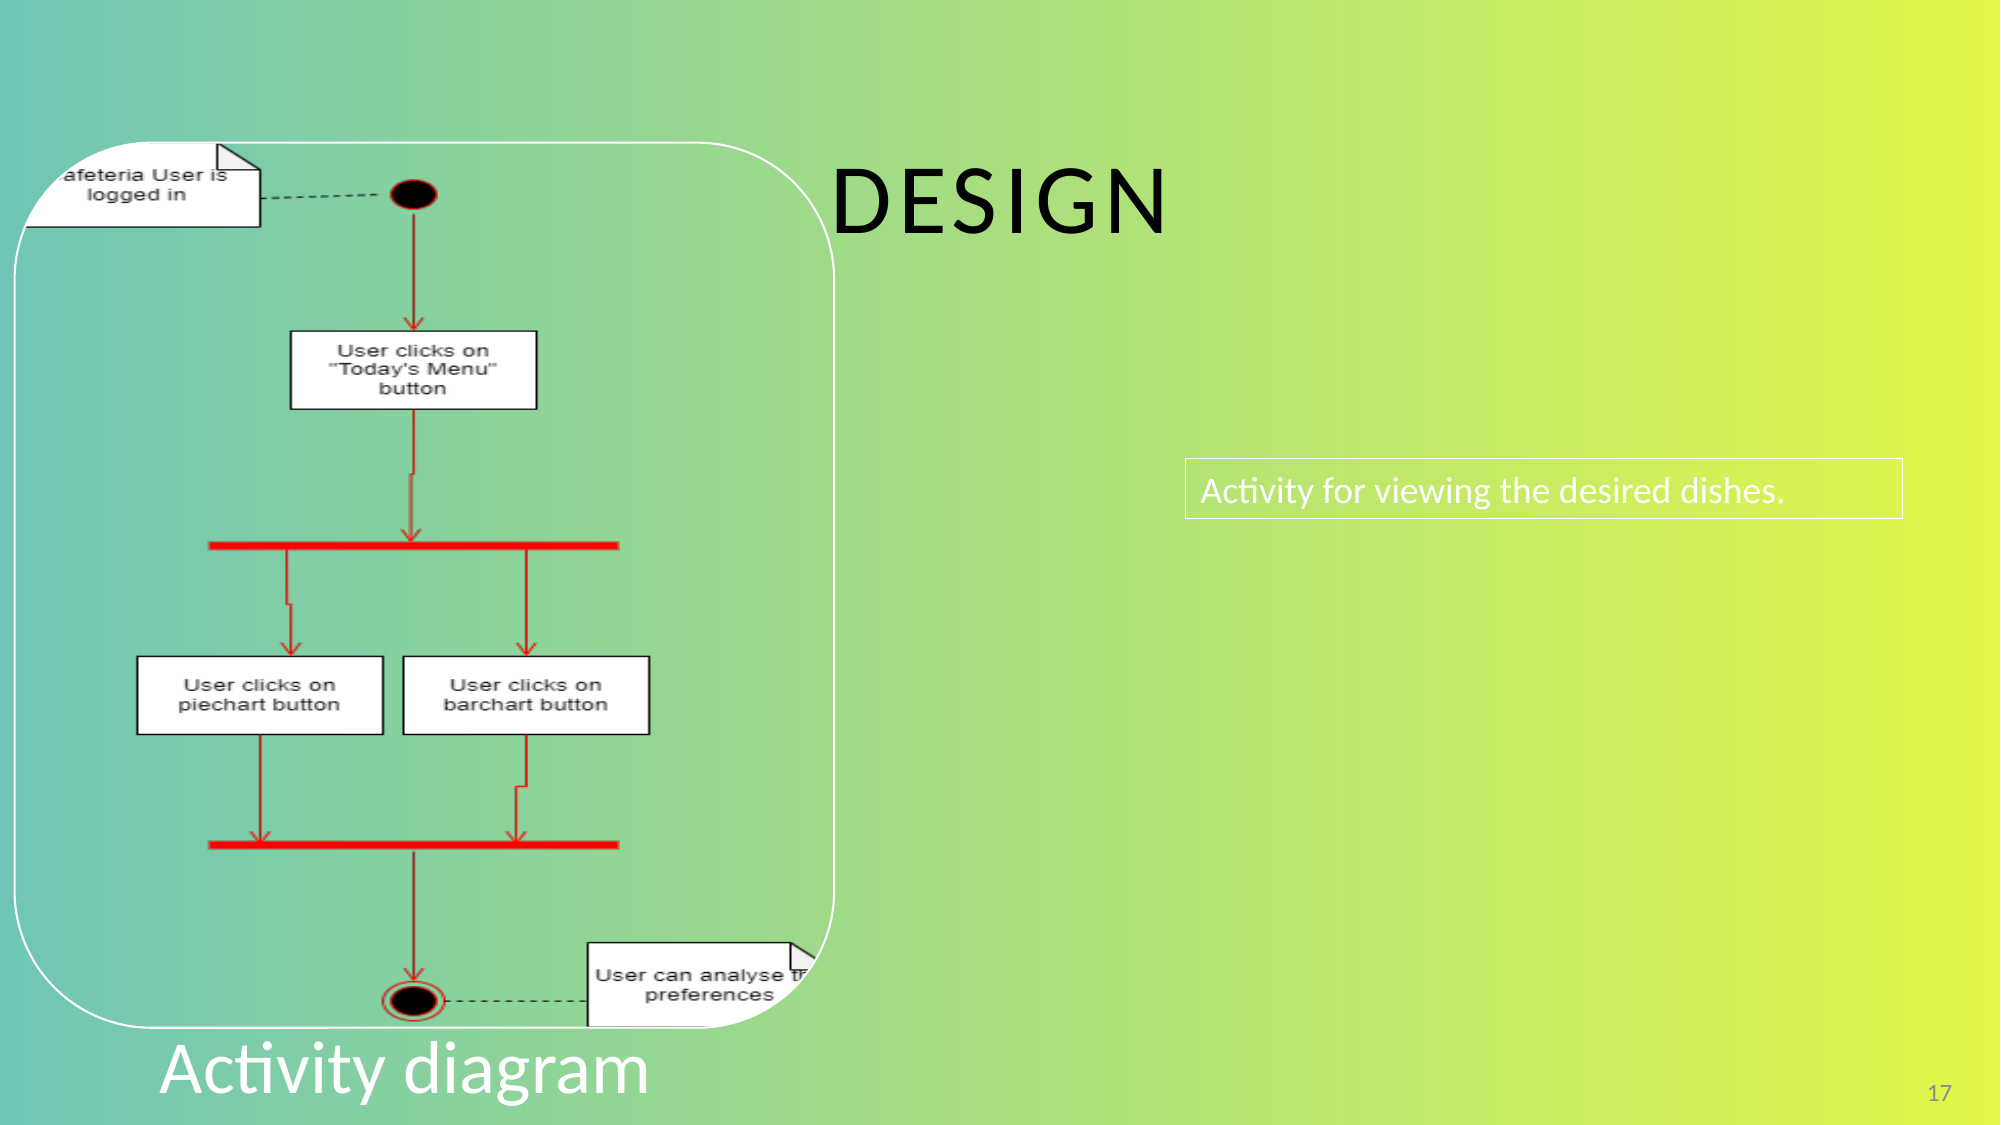

Activity diagram
# Design
Activity for viewing the desired dishes.
17